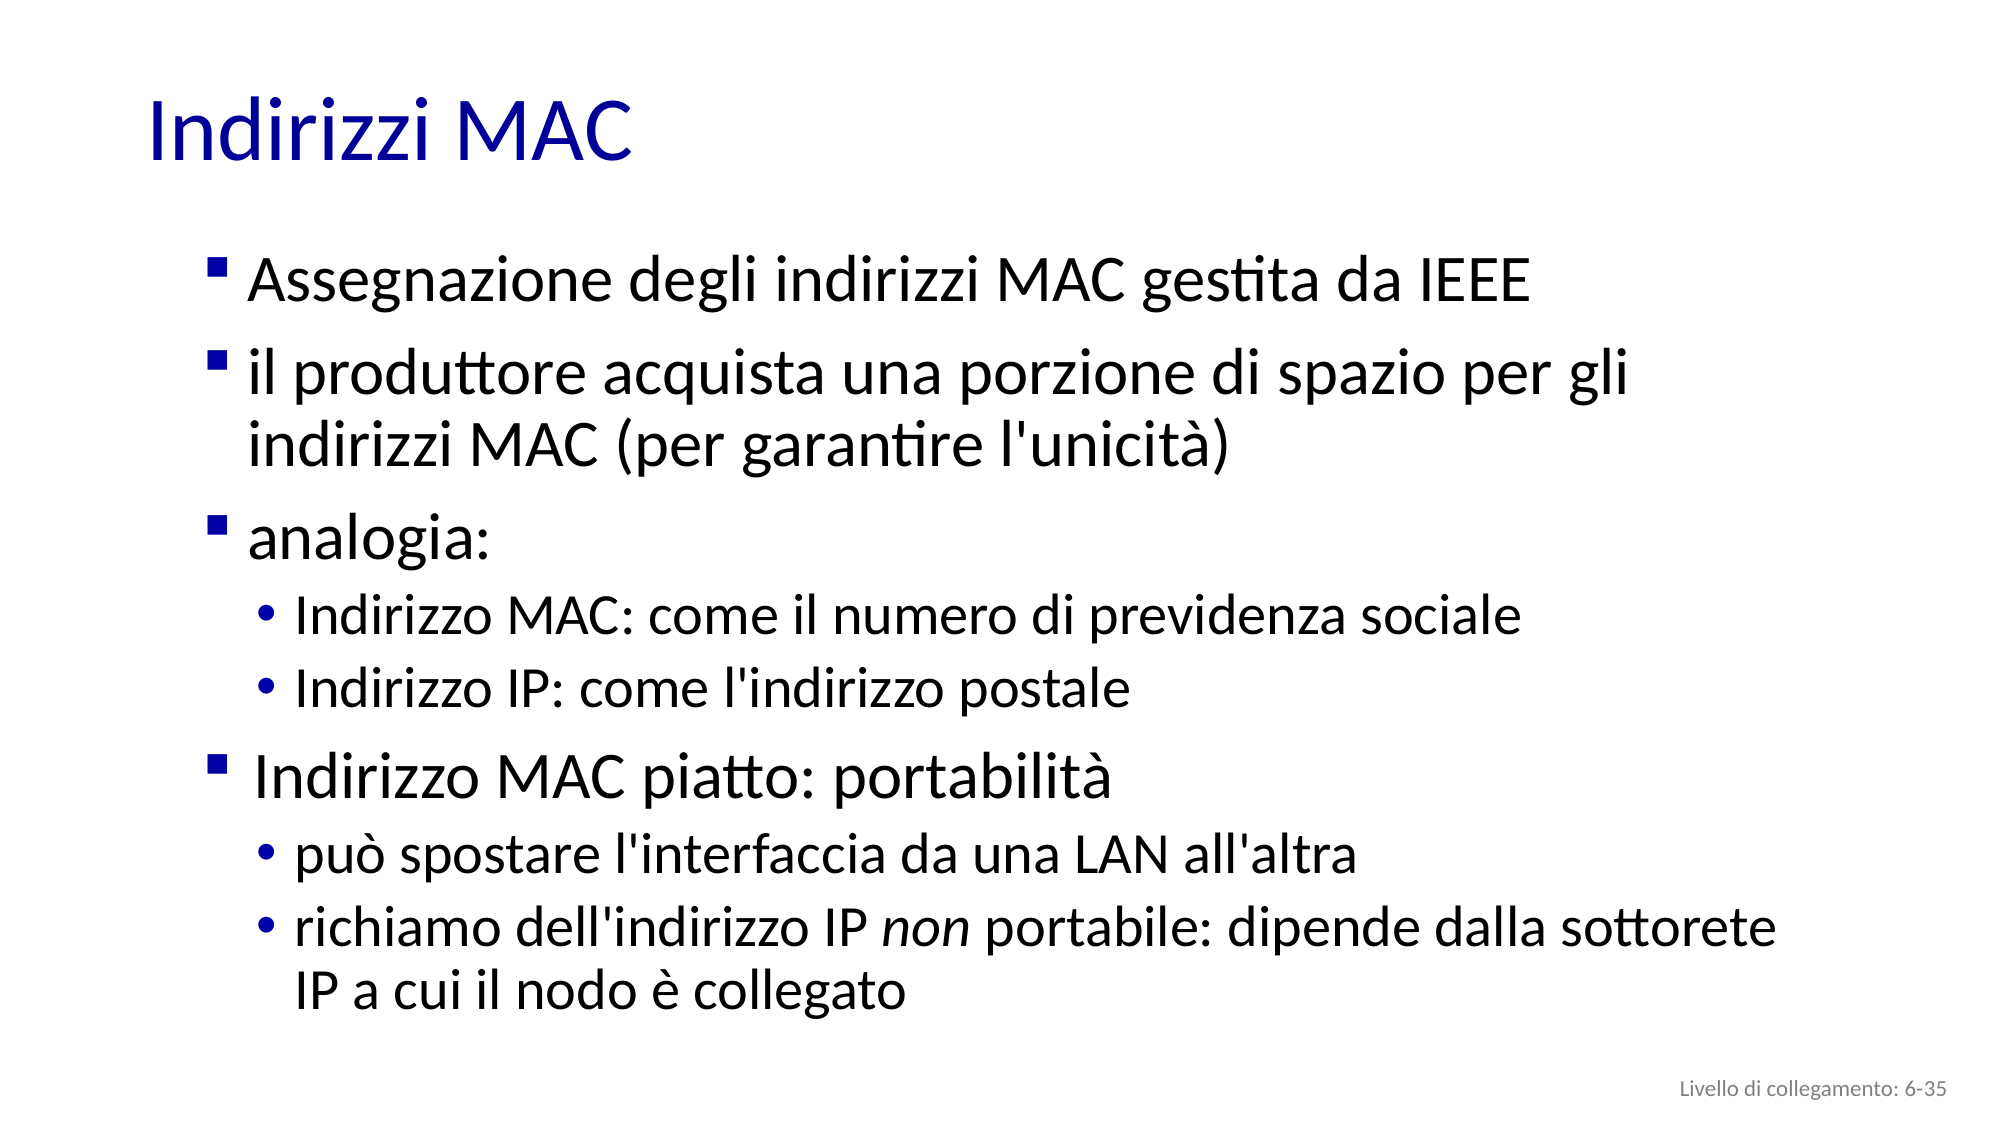

# Indirizzi MAC
Assegnazione degli indirizzi MAC gestita da IEEE
il produttore acquista una porzione di spazio per gli indirizzi MAC (per garantire l'unicità)
analogia:
Indirizzo MAC: come il numero di previdenza sociale
Indirizzo IP: come l'indirizzo postale
 Indirizzo MAC piatto: portabilità
può spostare l'interfaccia da una LAN all'altra
richiamo dell'indirizzo IP non portabile: dipende dalla sottorete IP a cui il nodo è collegato

Livello di collegamento: 6-35